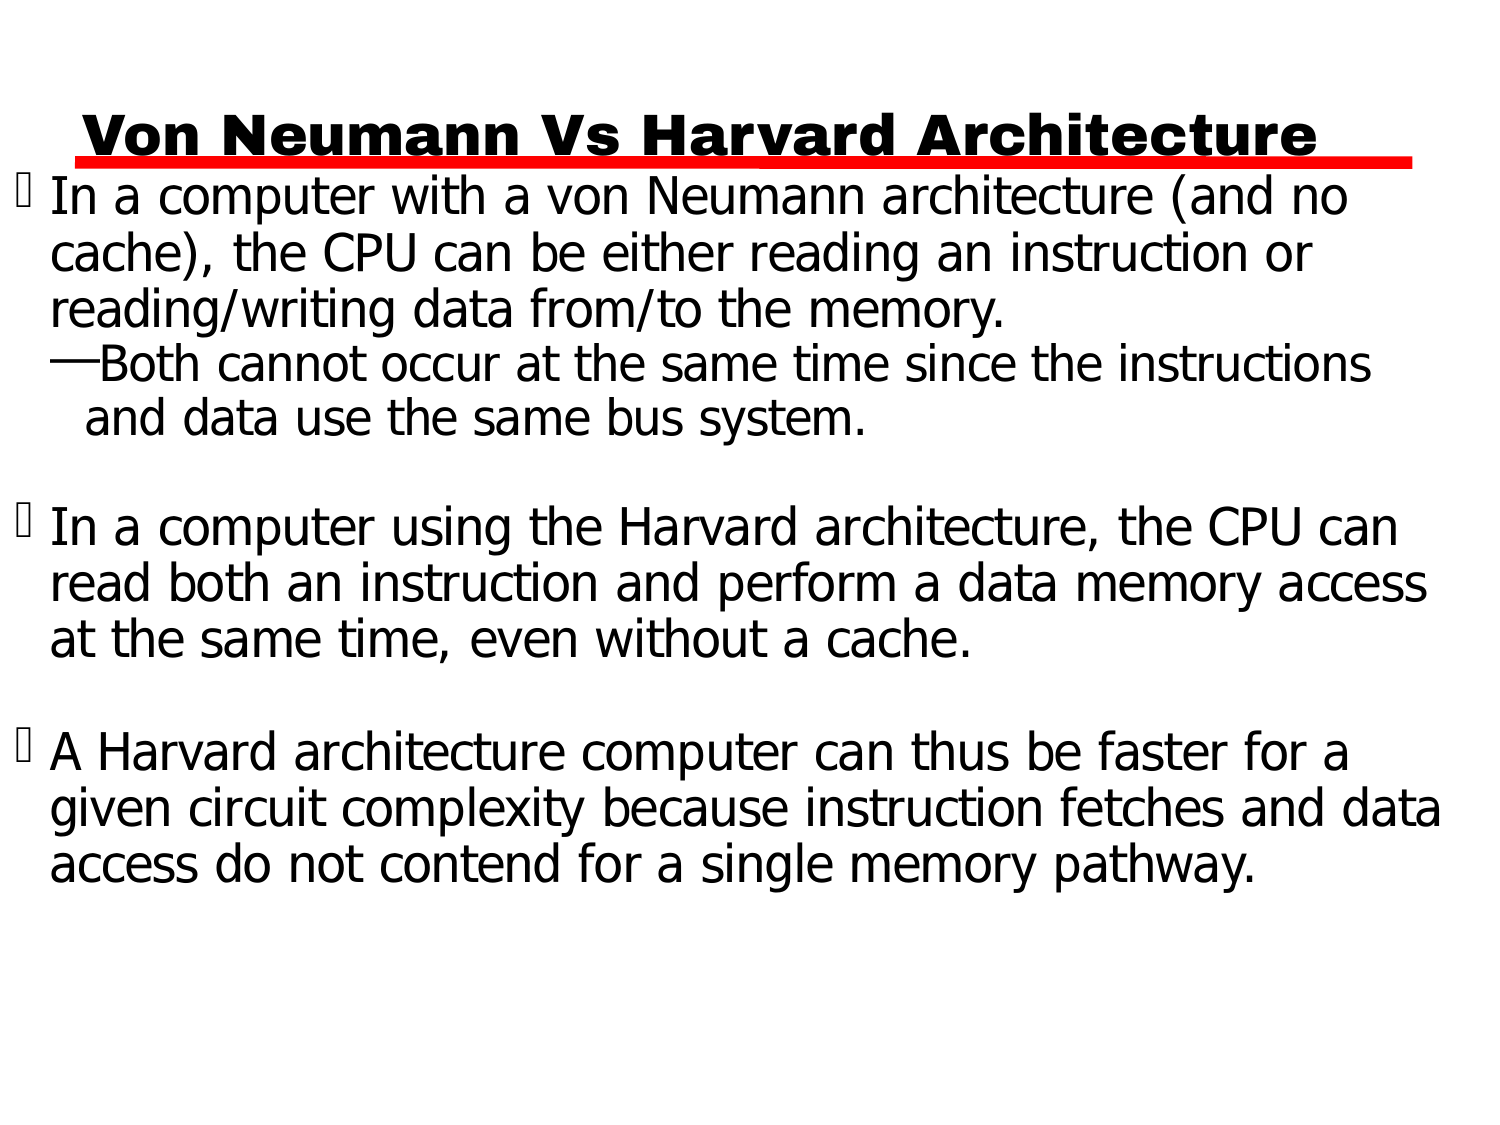

Von Neumann Vs Harvard Architecture
In a computer with a von Neumann architecture (and no cache), the CPU can be either reading an instruction or reading/writing data from/to the memory.
Both cannot occur at the same time since the instructions and data use the same bus system.

In a computer using the Harvard architecture, the CPU can read both an instruction and perform a data memory access at the same time, even without a cache.

A Harvard architecture computer can thus be faster for a given circuit complexity because instruction fetches and data access do not contend for a single memory pathway.